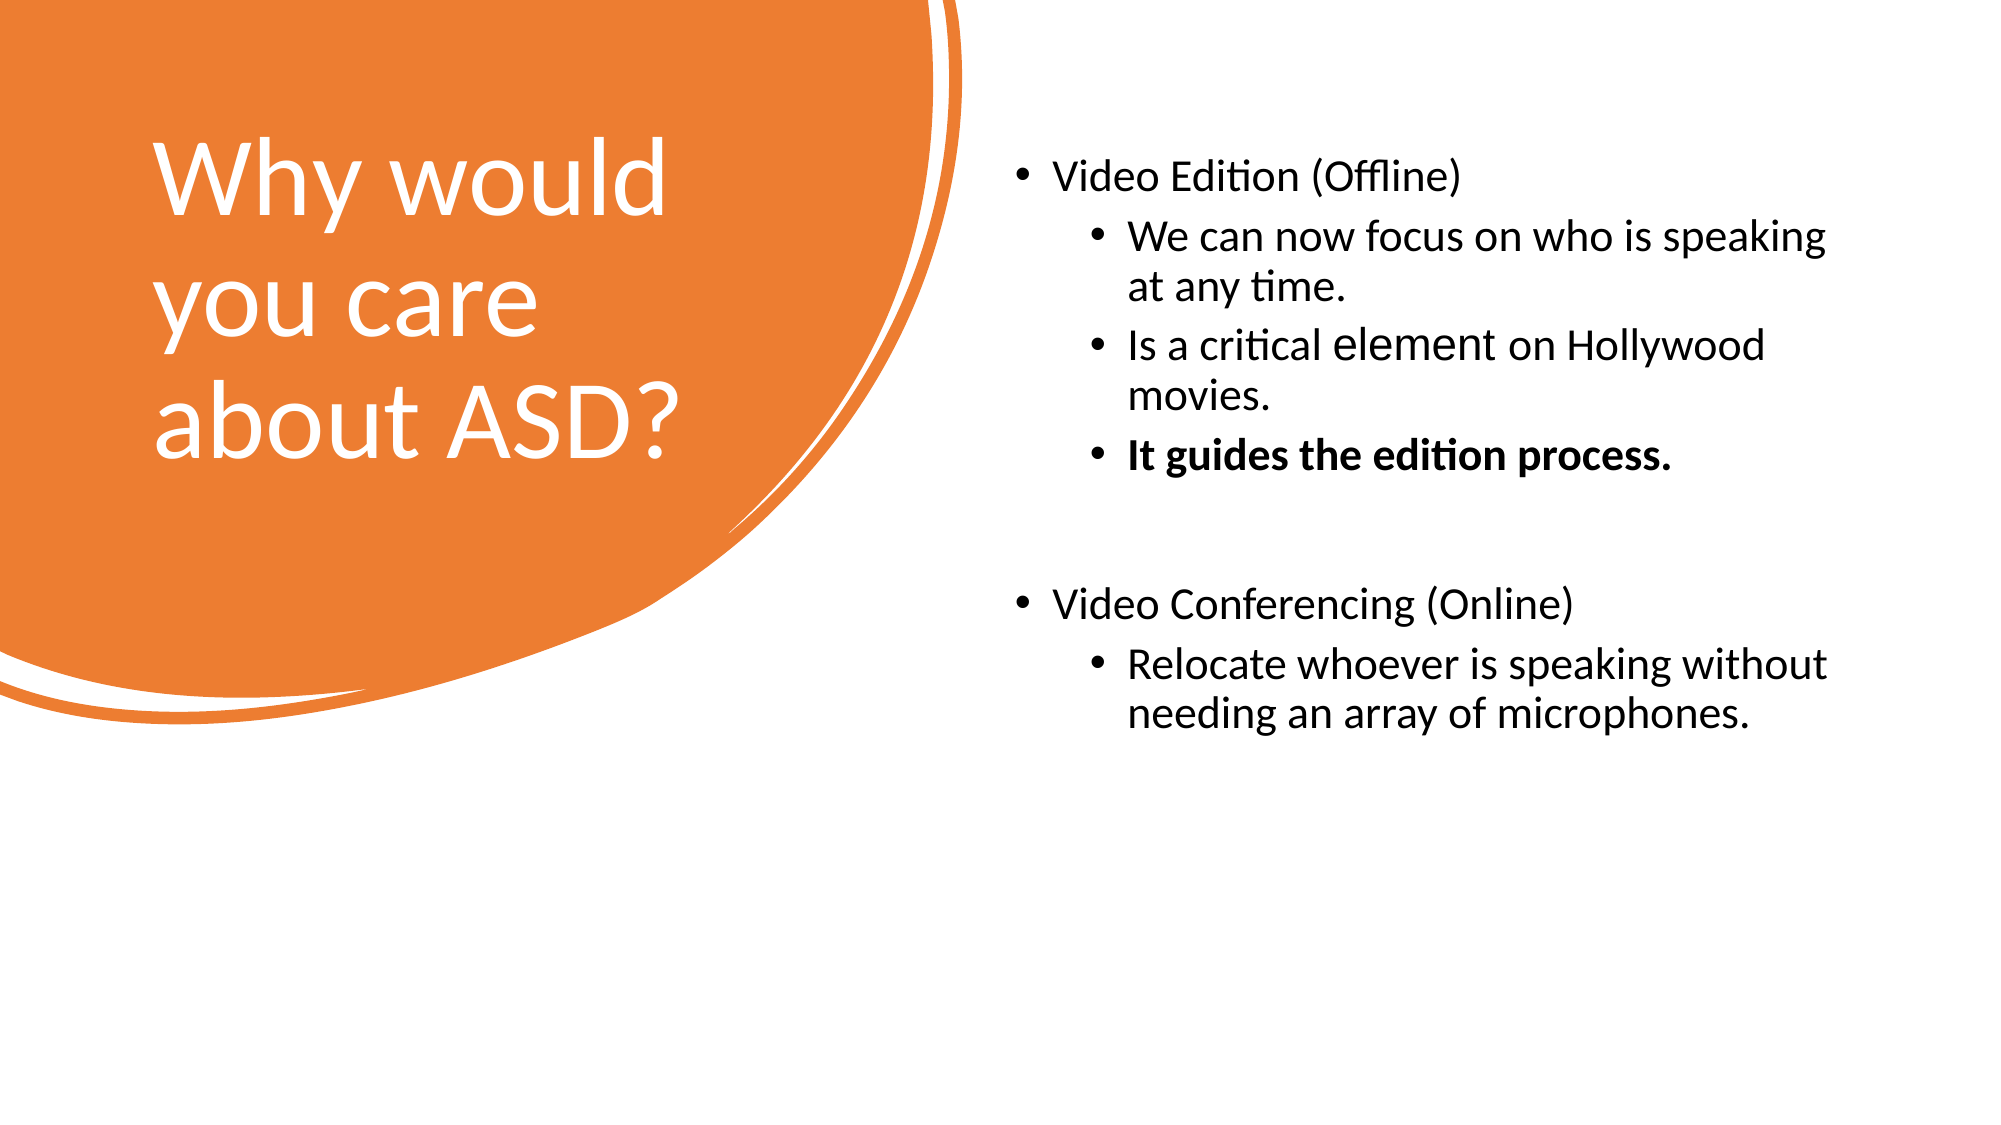

# Why would you care about ASD?
Video Edition (Offline)
We can now focus on who is speaking at any time.
Is a critical element on Hollywood movies.
It guides the edition process.

Video Conferencing (Online)
Relocate whoever is speaking without needing an array of microphones.